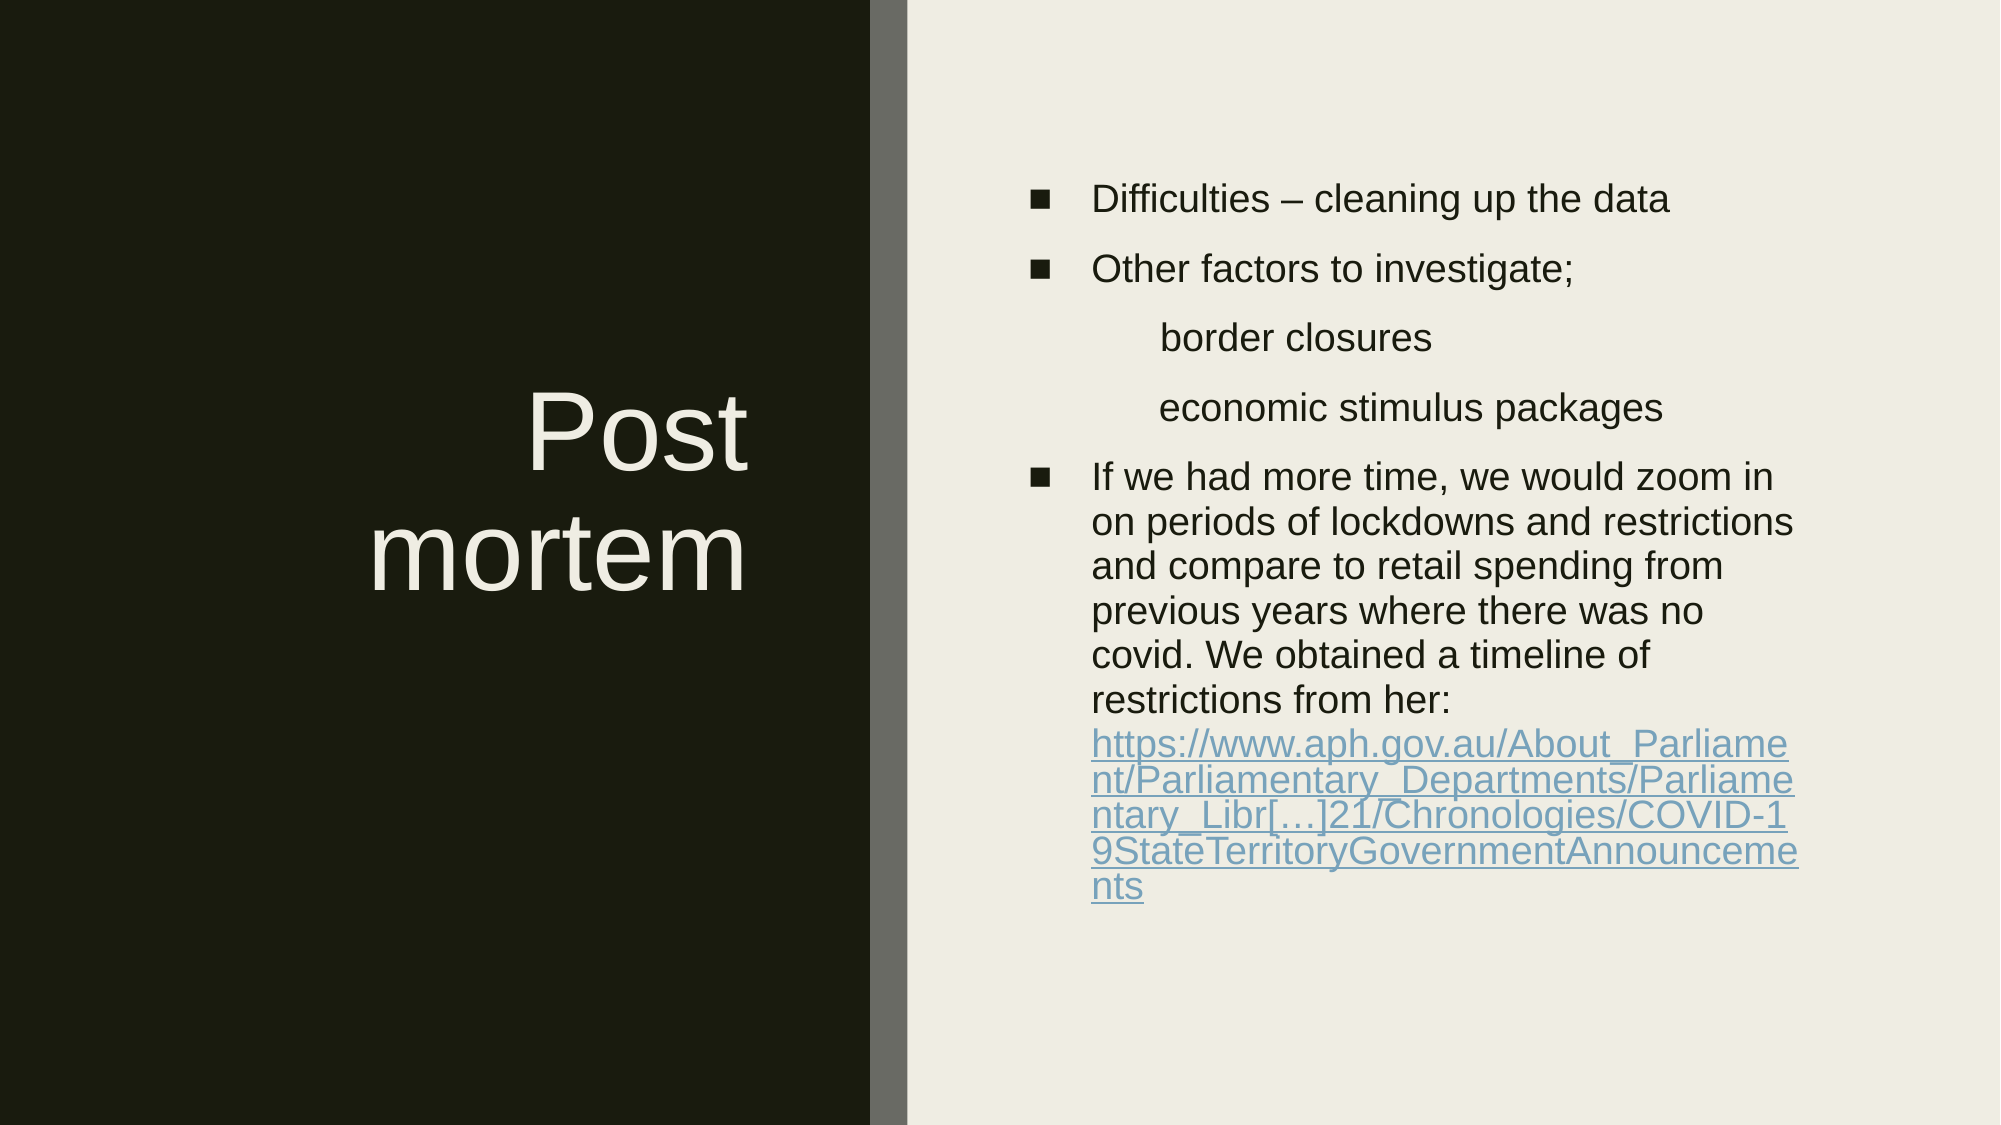

# Post mortem
Difficulties – cleaning up the data
Other factors to investigate;
            border closures
            economic stimulus packages
If we had more time, we would zoom in on periods of lockdowns and restrictions and compare to retail spending from previous years where there was no covid. We obtained a timeline of restrictions from her: https://www.aph.gov.au/About_Parliament/Parliamentary_Departments/Parliamentary_Libr[…]21/Chronologies/COVID-19StateTerritoryGovernmentAnnouncements